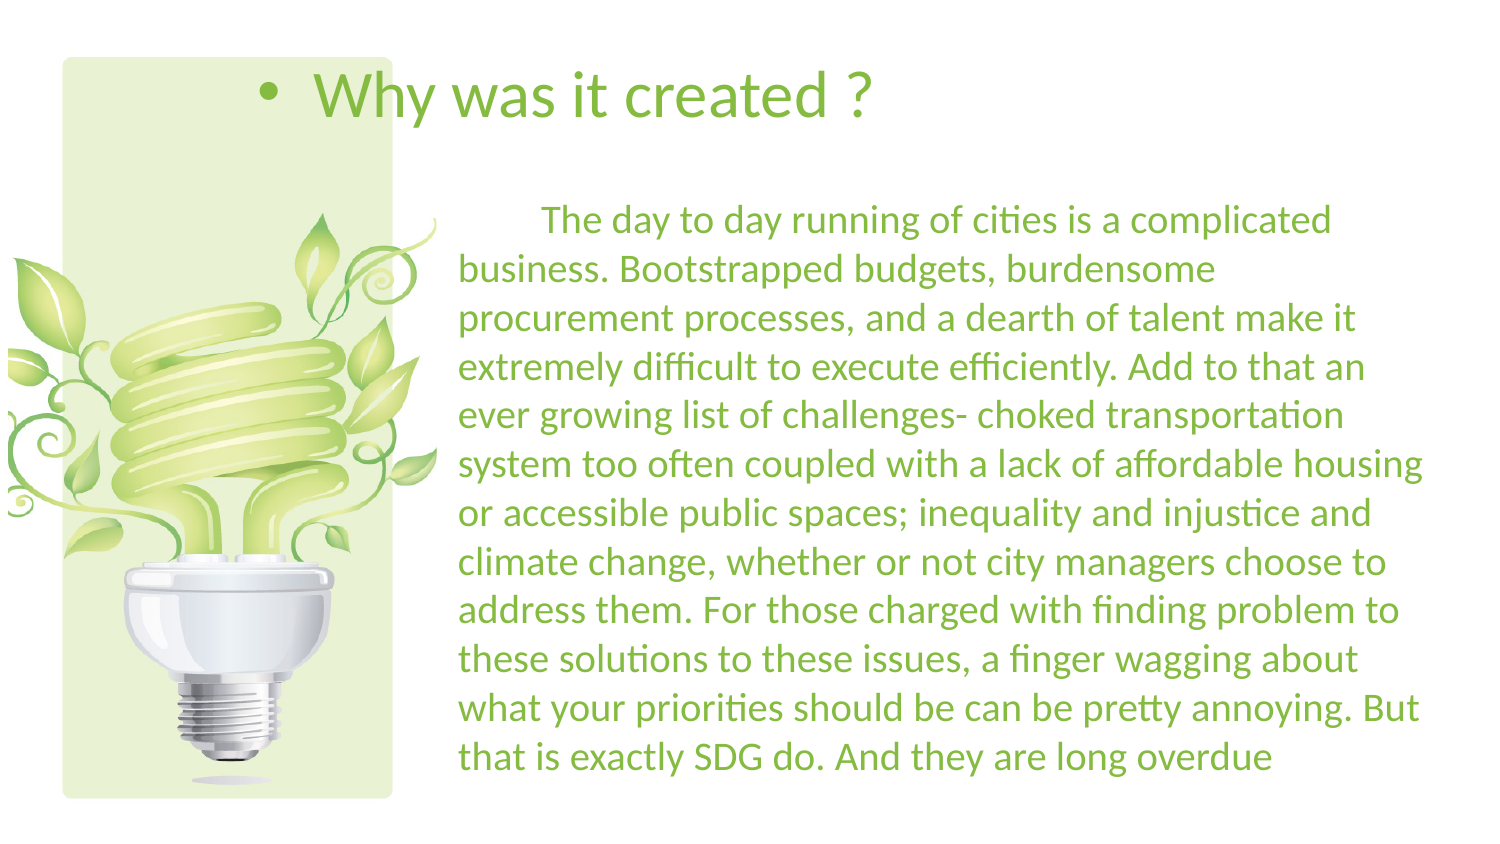

Why was it created ?
         The day to day running of cities is a complicated business. Bootstrapped budgets, burdensome procurement processes, and a dearth of talent make it extremely difficult to execute efficiently. Add to that an ever growing list of challenges- choked transportation system too often coupled with a lack of affordable housing or accessible public spaces; inequality and injustice and climate change, whether or not city managers choose to address them. For those charged with finding problem to these solutions to these issues, a finger wagging about what your priorities should be can be pretty annoying. But that is exactly SDG do. And they are long overdue